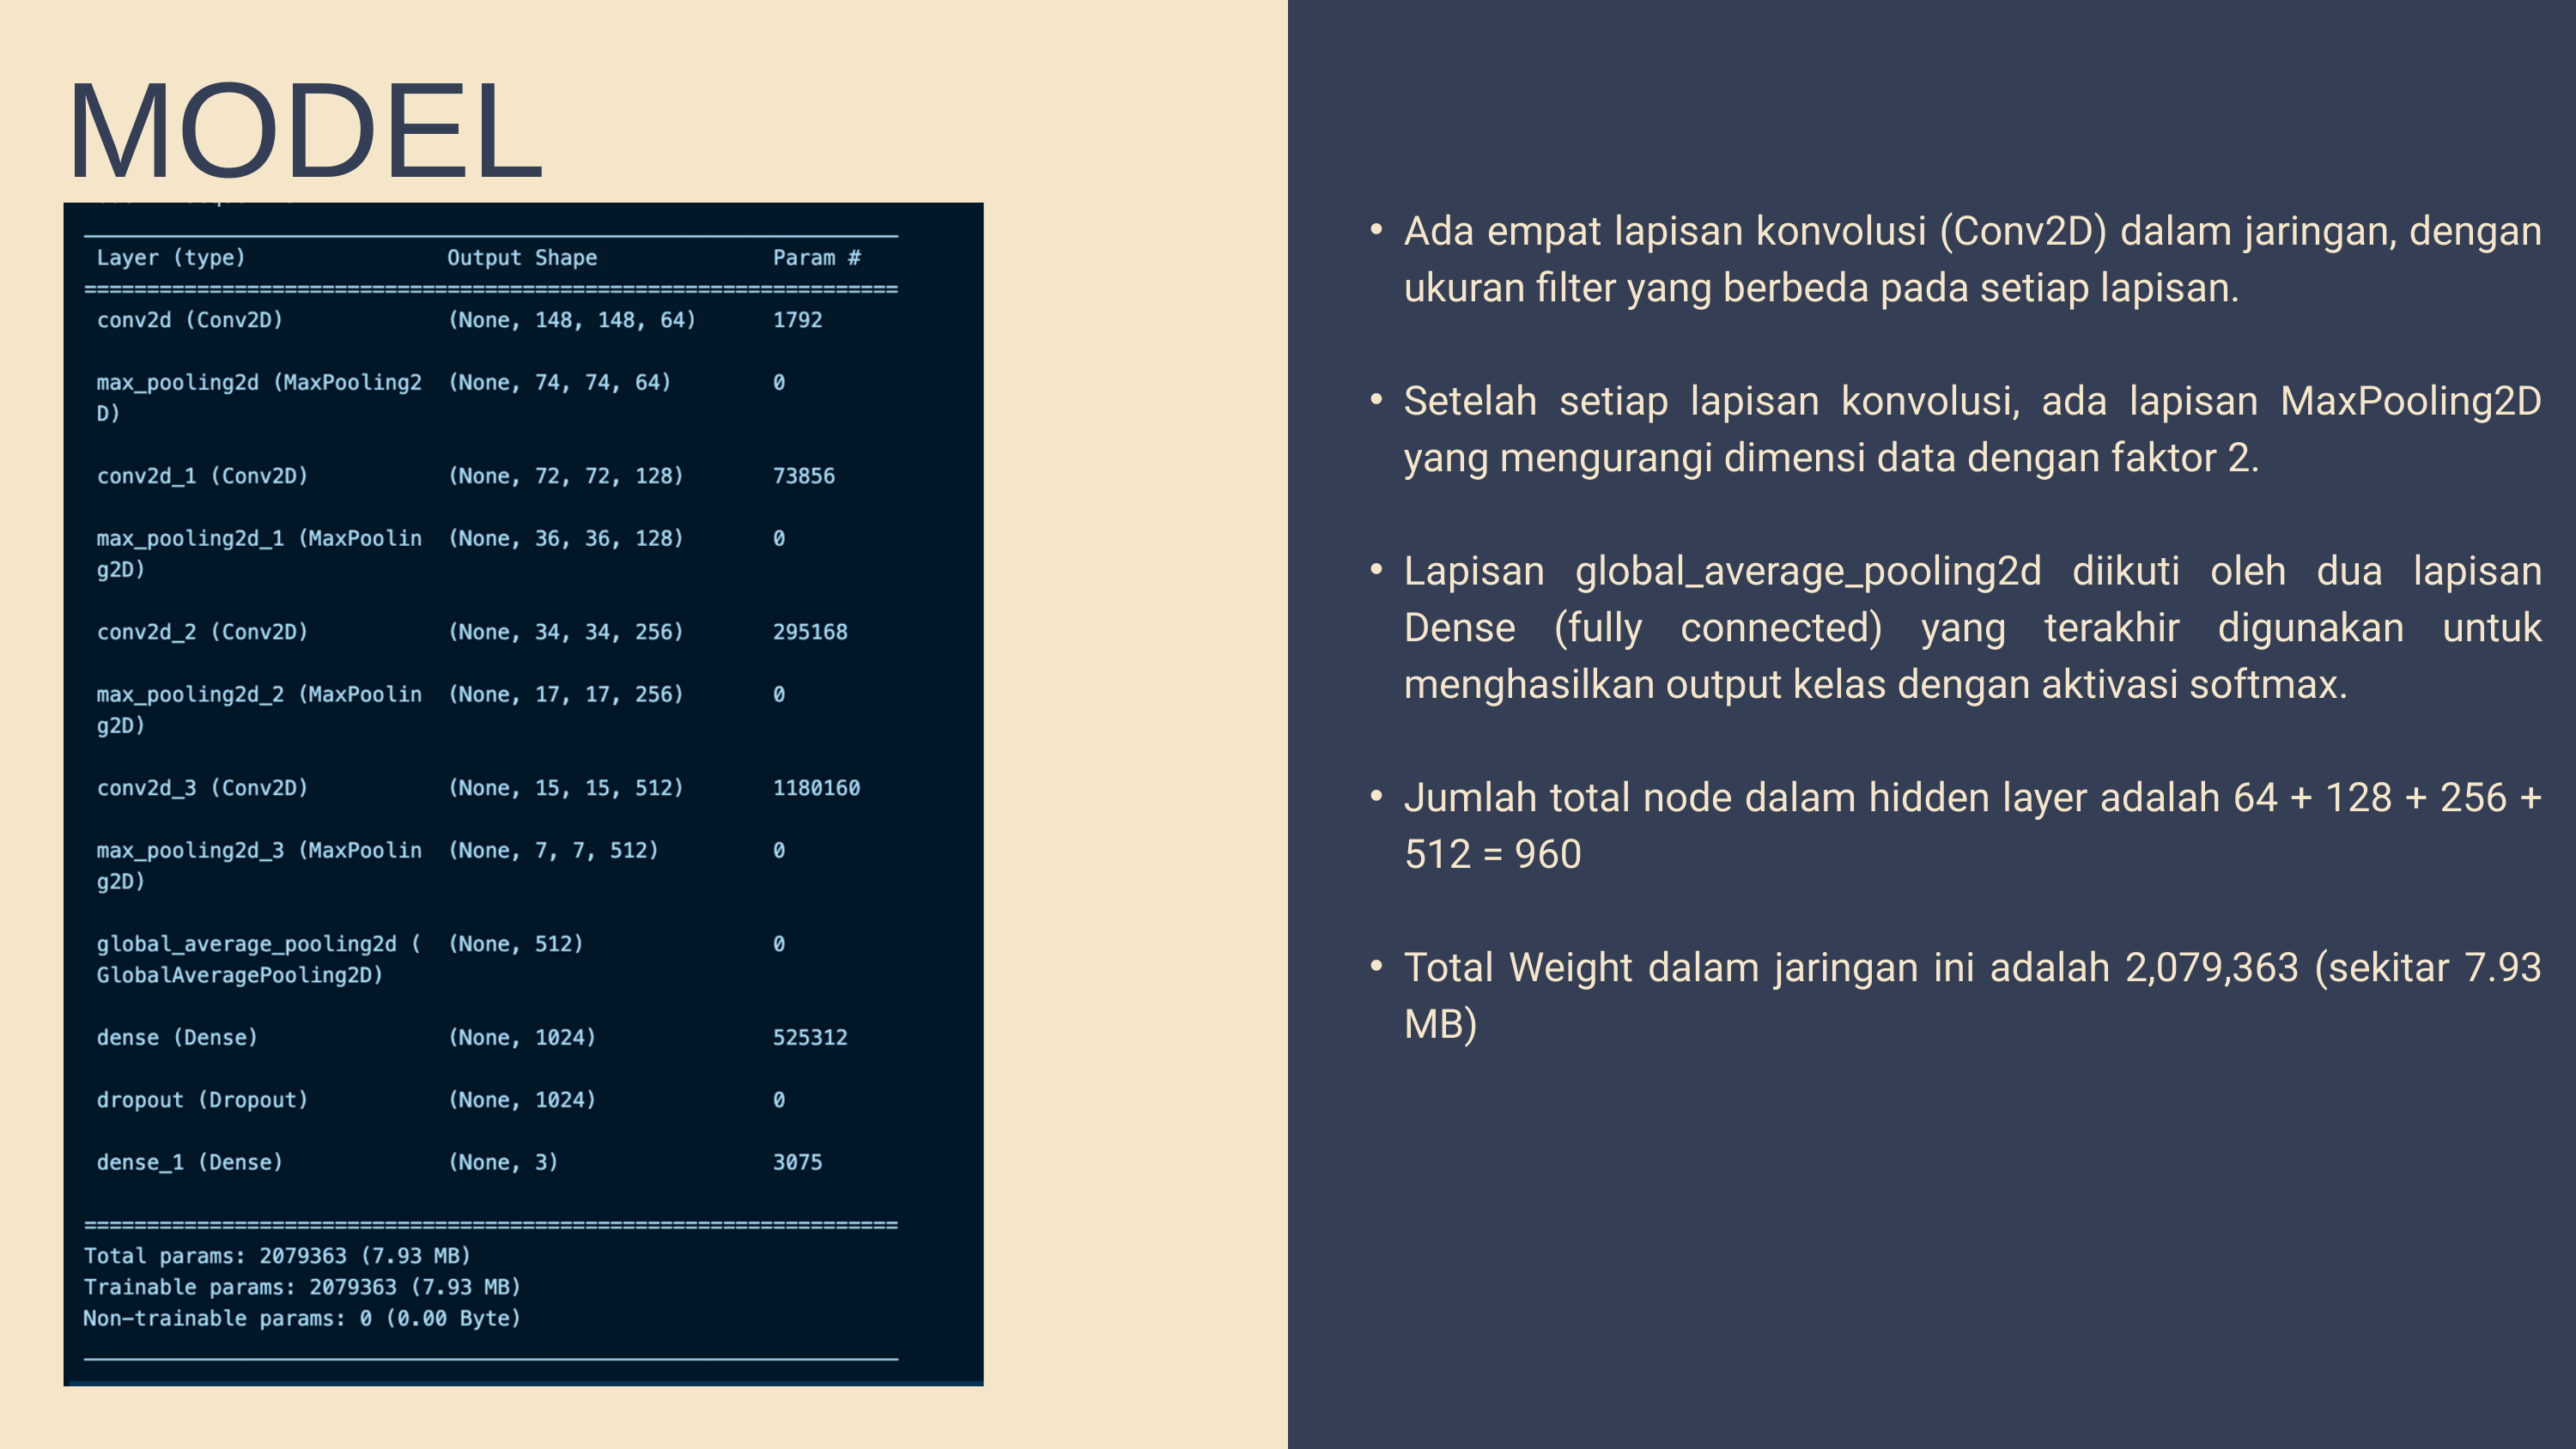

MODEL
Ada empat lapisan konvolusi (Conv2D) dalam jaringan, dengan ukuran filter yang berbeda pada setiap lapisan.

Setelah setiap lapisan konvolusi, ada lapisan MaxPooling2D yang mengurangi dimensi data dengan faktor 2.

Lapisan global_average_pooling2d diikuti oleh dua lapisan Dense (fully connected) yang terakhir digunakan untuk menghasilkan output kelas dengan aktivasi softmax.

Jumlah total node dalam hidden layer adalah 64 + 128 + 256 + 512 = 960

Total Weight dalam jaringan ini adalah 2,079,363 (sekitar 7.93 MB)